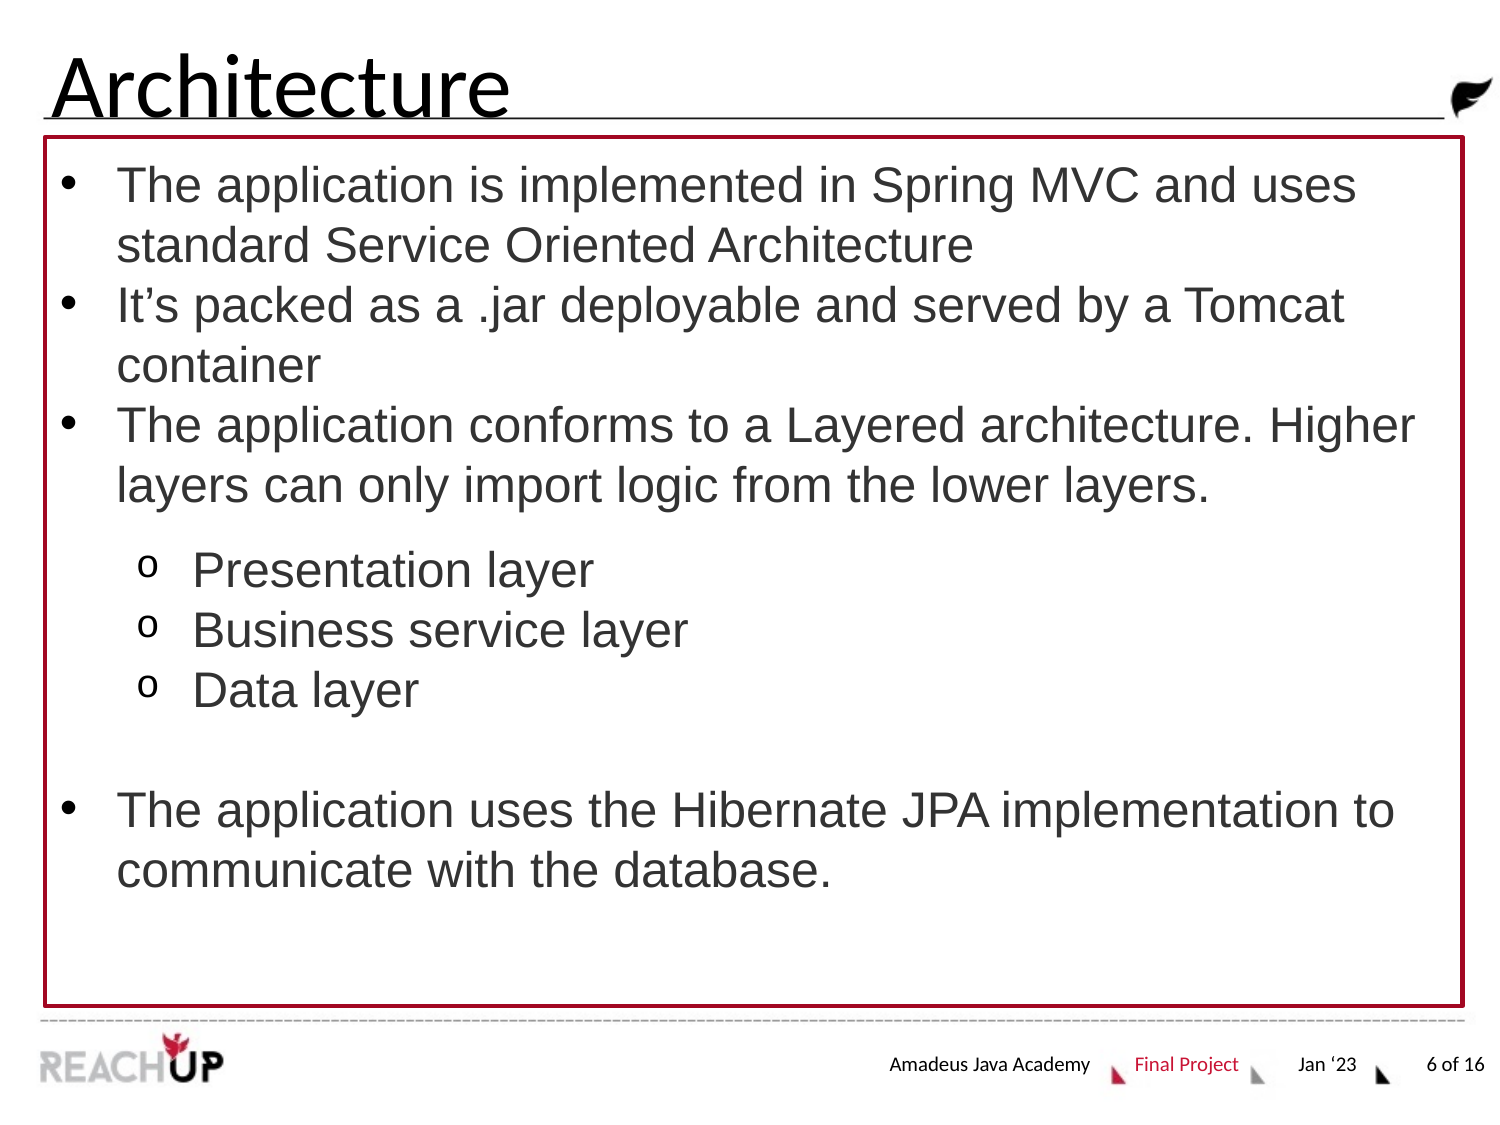

# Architecture
The application is implemented in Spring MVC and uses standard Service Oriented Architecture
It’s packed as a .jar deployable and served by a Tomcat container
The application conforms to a Layered architecture. Higher layers can only import logic from the lower layers.
Presentation layer
Business service layer
Data layer

The application uses the Hibernate JPA implementation to communicate with the database.